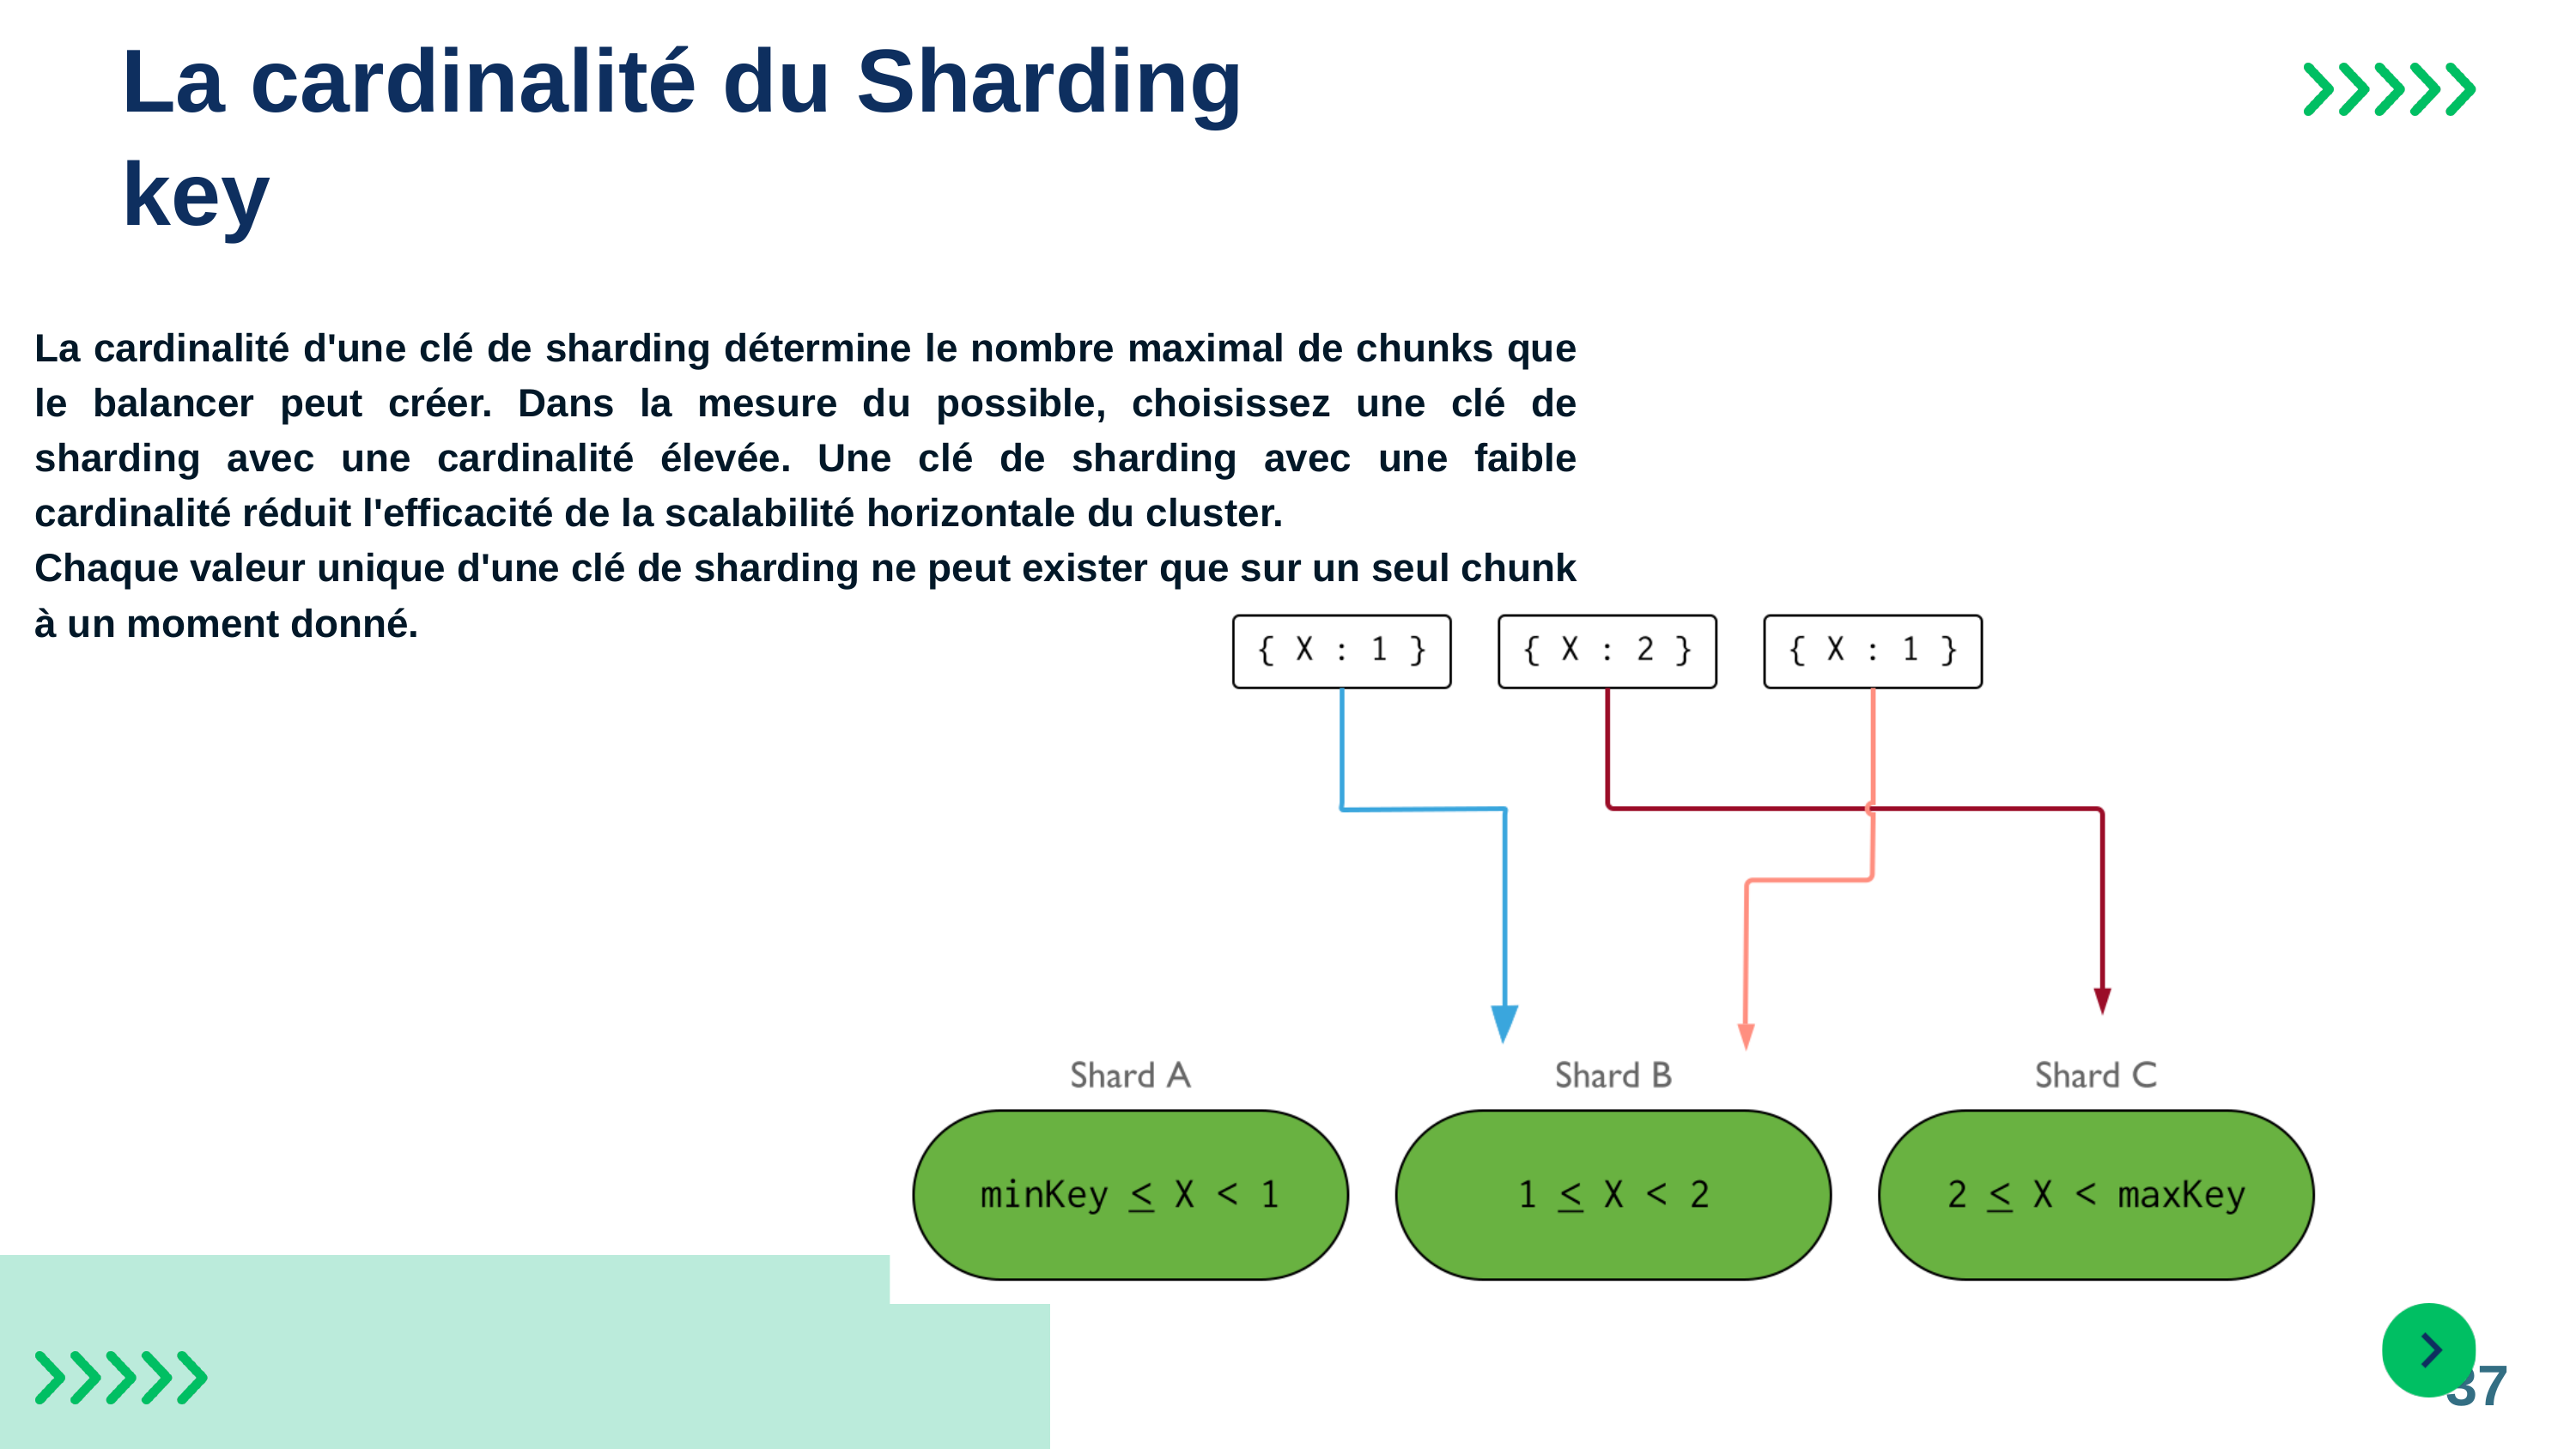

La cardinalité du Sharding key

La cardinalité d'une clé de sharding détermine le nombre maximal de chunks que le balancer peut créer. Dans la mesure du possible, choisissez une clé de sharding avec une cardinalité élevée. Une clé de sharding avec une faible cardinalité réduit l'efficacité de la scalabilité horizontale du cluster.
Chaque valeur unique d'une clé de sharding ne peut exister que sur un seul chunk à un moment donné.

37